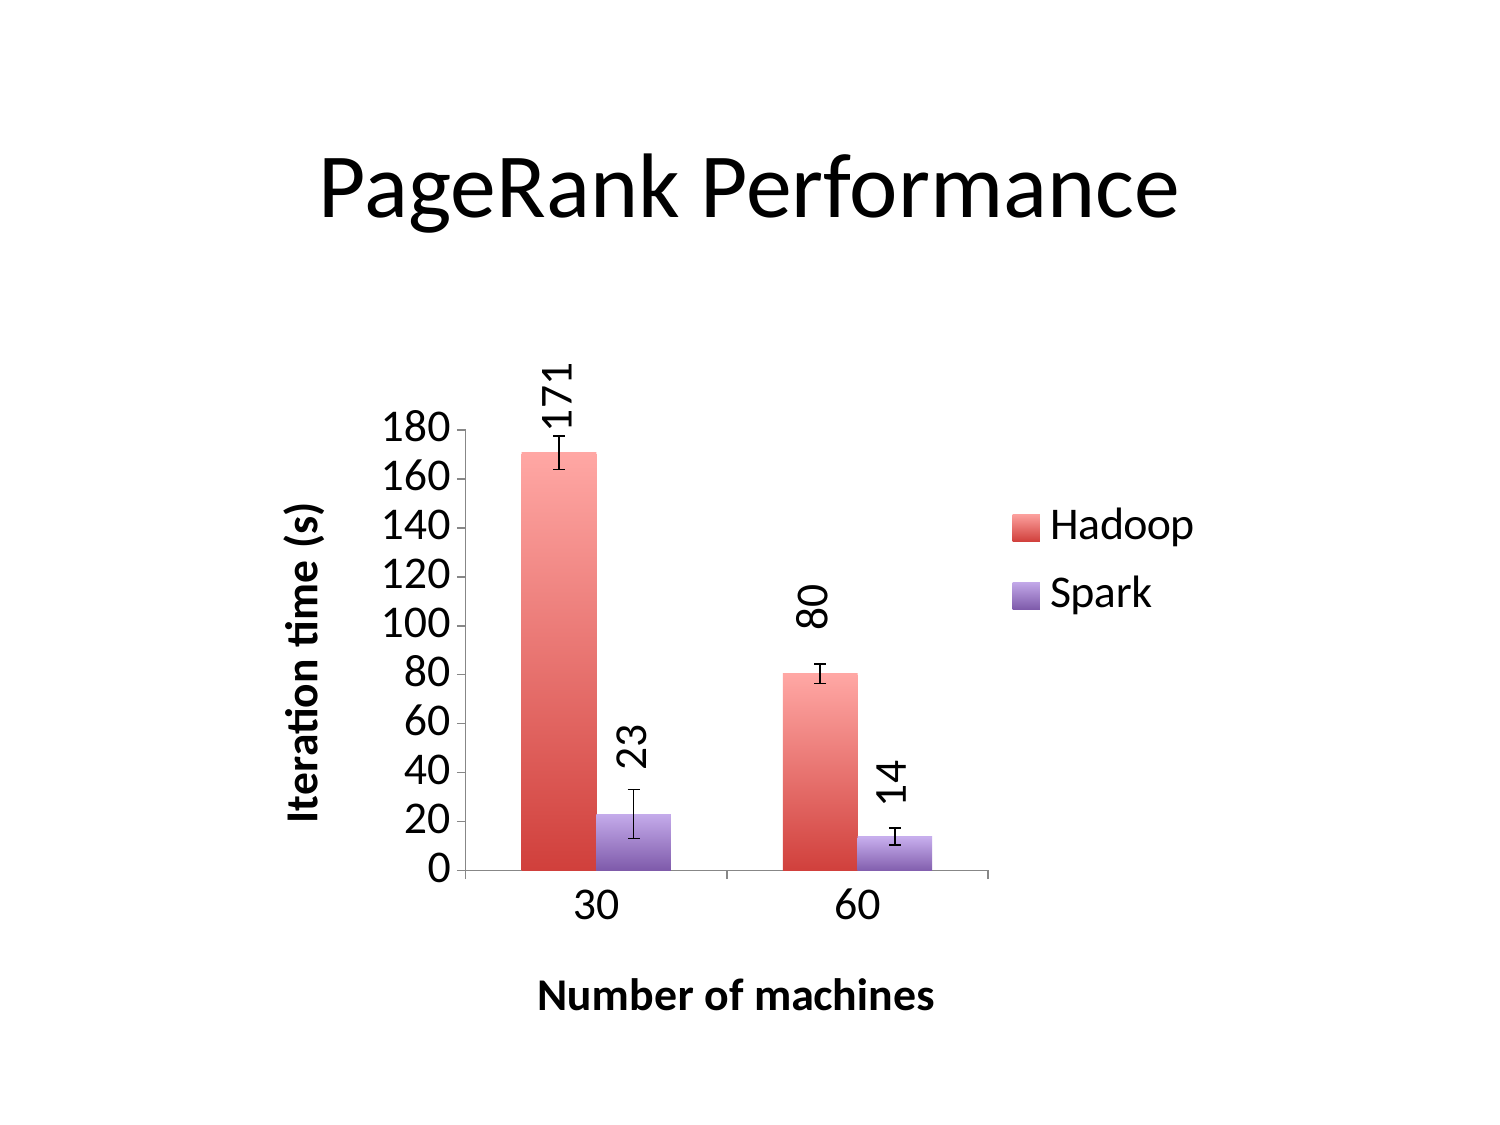

# PageRank Performance

### Chart

| Category | Hadoop | Spark |
|---|---|---|
| 30 | 170.75 | 23.01 |
| 60 | 80.35 | 13.74 |